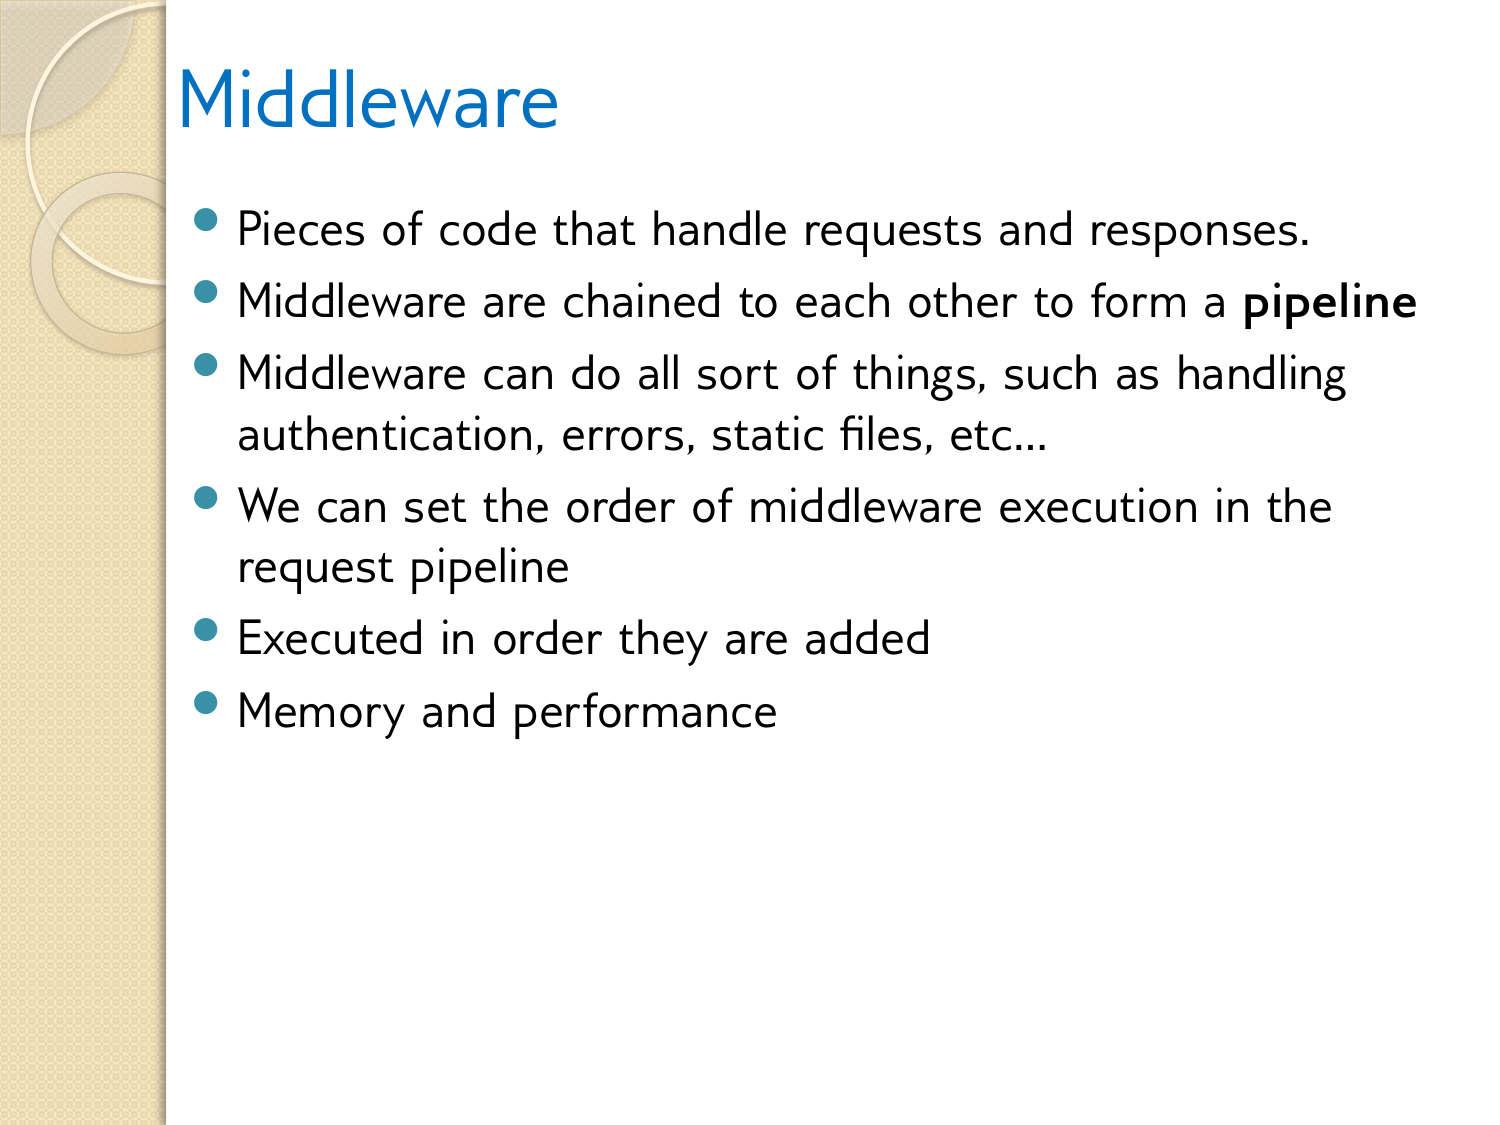

# Middleware
Pieces of code that handle requests and responses.
Middleware are chained to each other to form a pipeline
Middleware can do all sort of things, such as handling authentication, errors, static files, etc…
We can set the order of middleware execution in the request pipeline
Executed in order they are added
Memory and performance